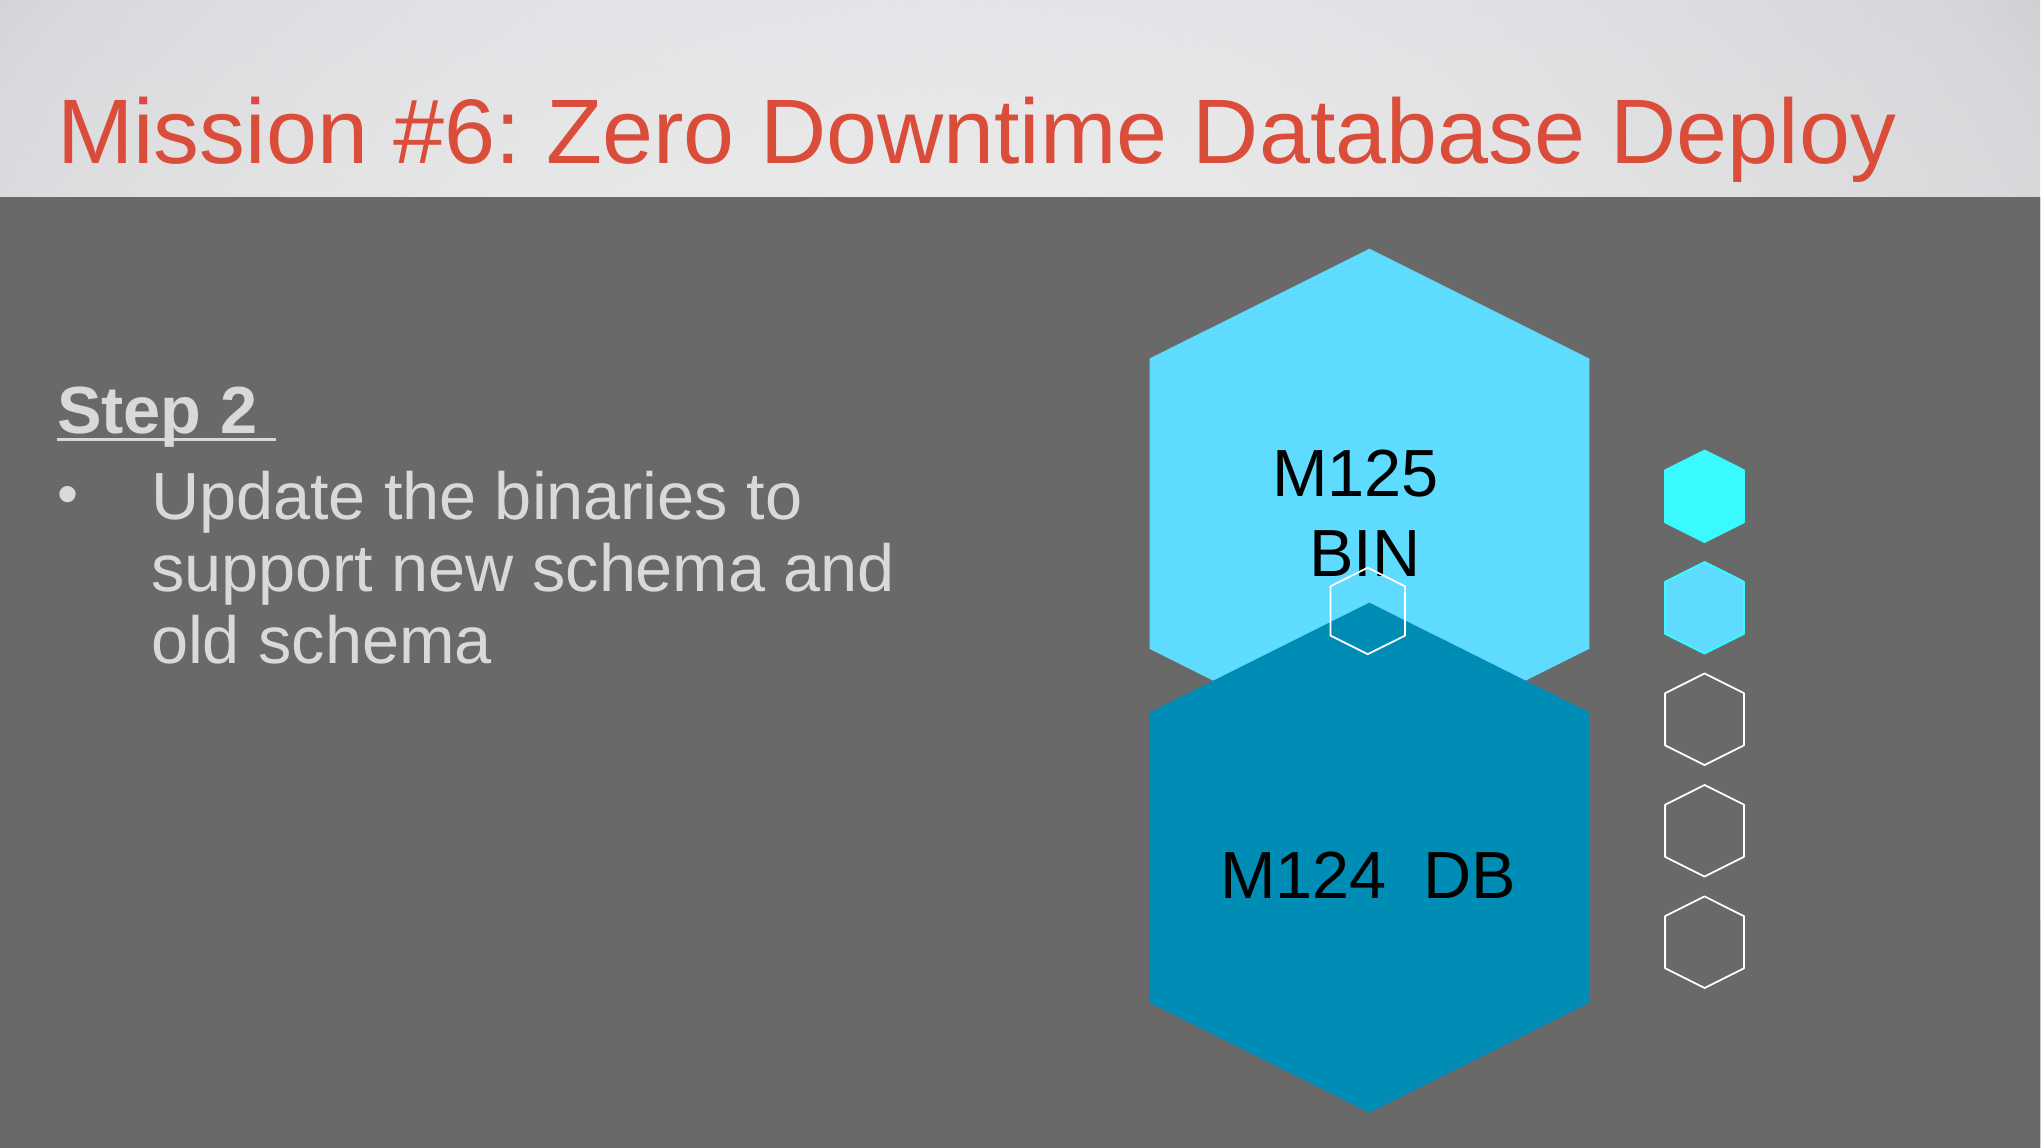

Mission #6: Zero Downtime Database Deploy

M125  BIN

M124  DB
Step 2
Update the binaries to support new schema and old schema